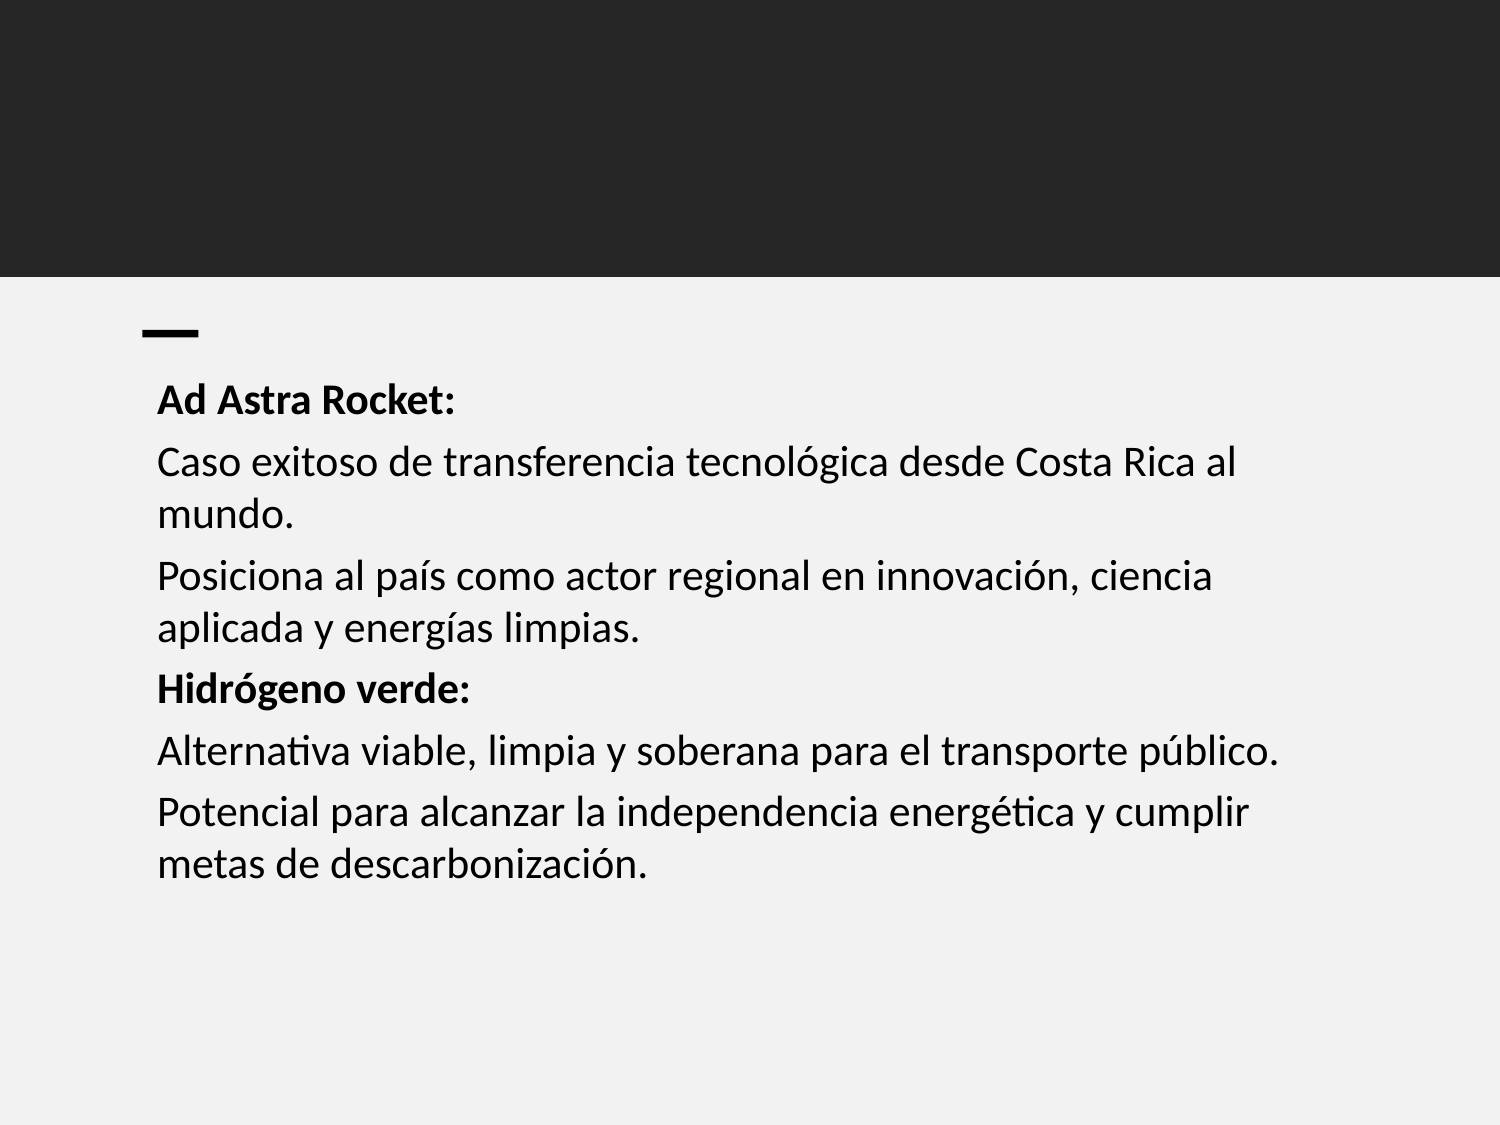

Ad Astra Rocket:
Caso exitoso de transferencia tecnológica desde Costa Rica al mundo.
Posiciona al país como actor regional en innovación, ciencia aplicada y energías limpias.
Hidrógeno verde:
Alternativa viable, limpia y soberana para el transporte público.
Potencial para alcanzar la independencia energética y cumplir metas de descarbonización.